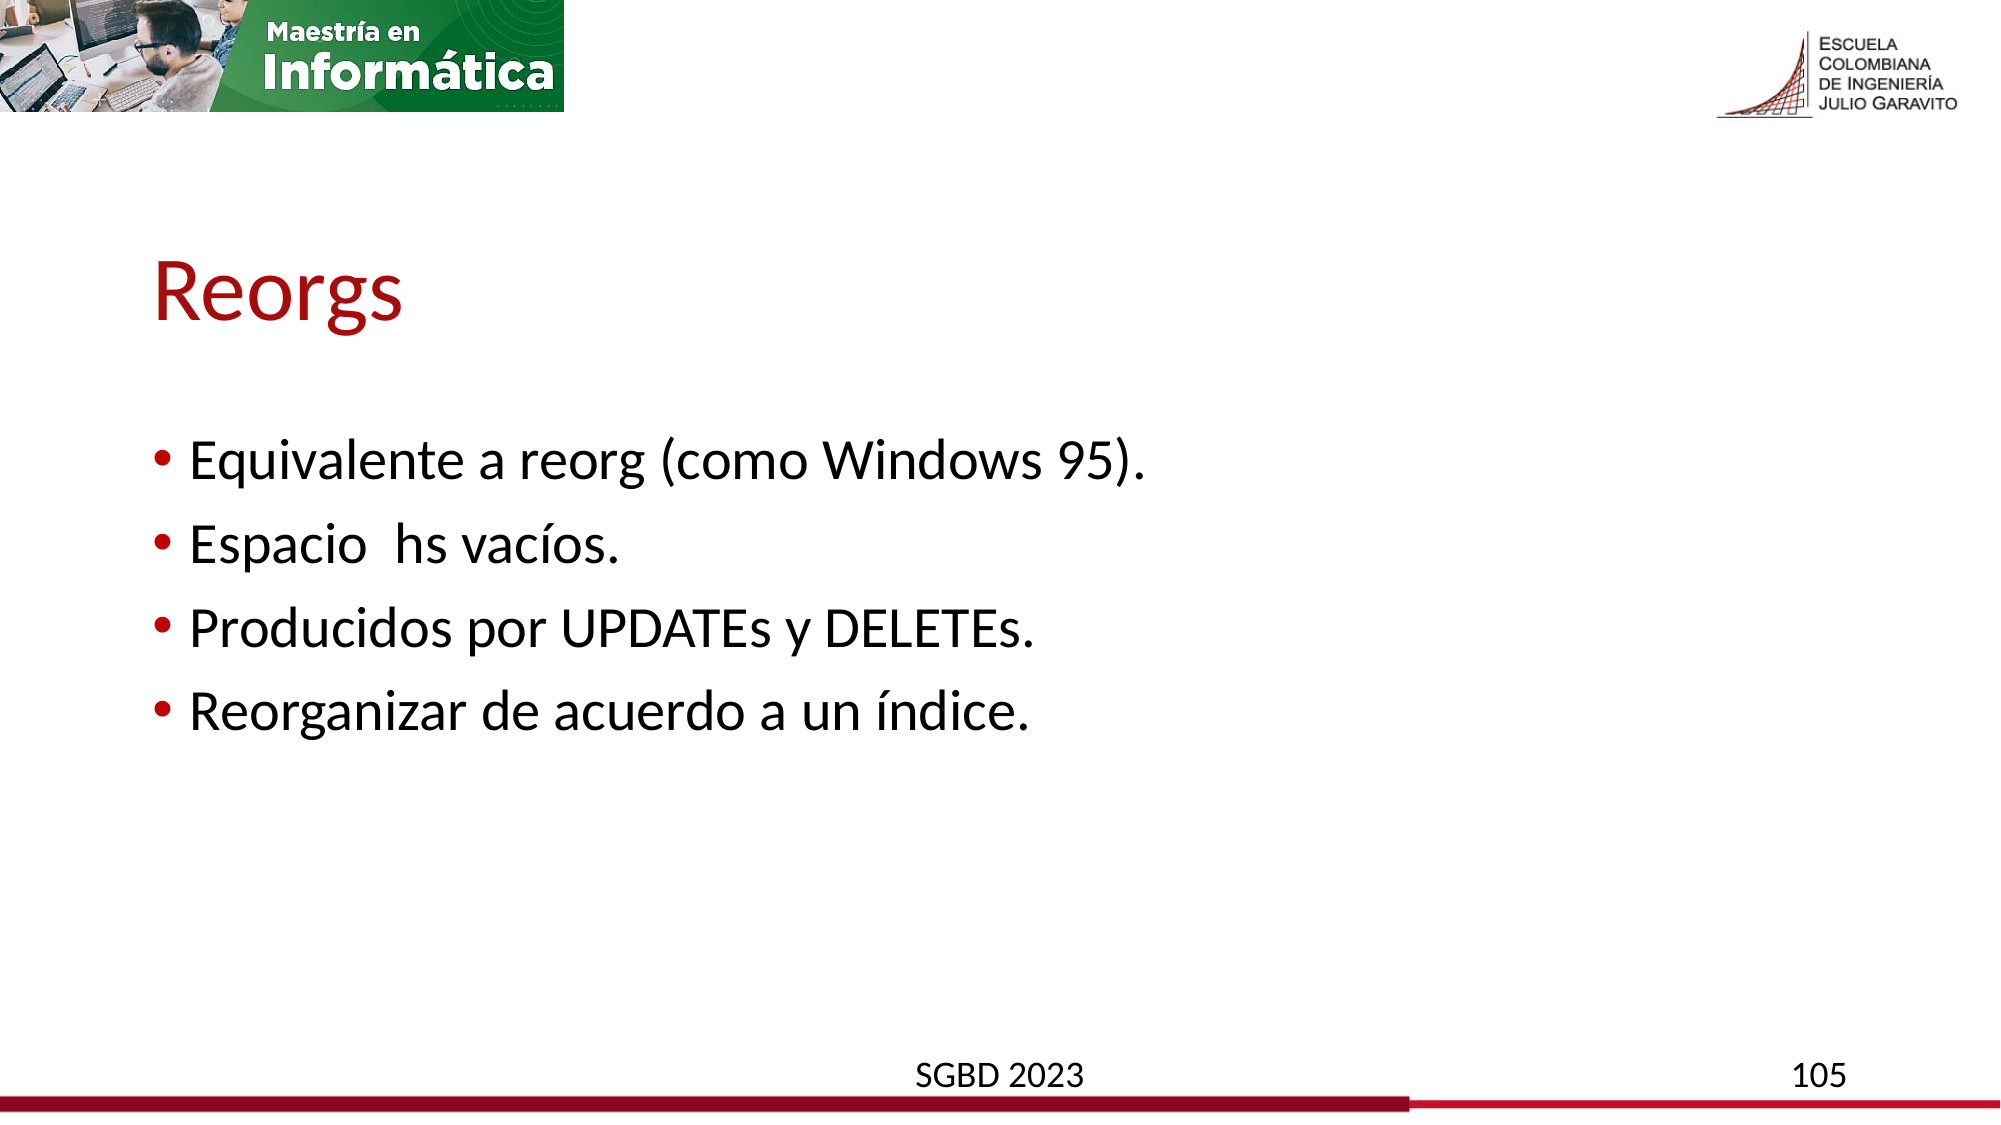

# Reorgs
Equivalente a reorg (como Windows 95).
Espacio  hs vacíos.
Producidos por UPDATEs y DELETEs.
Reorganizar de acuerdo a un índice.
SGBD 2023
105